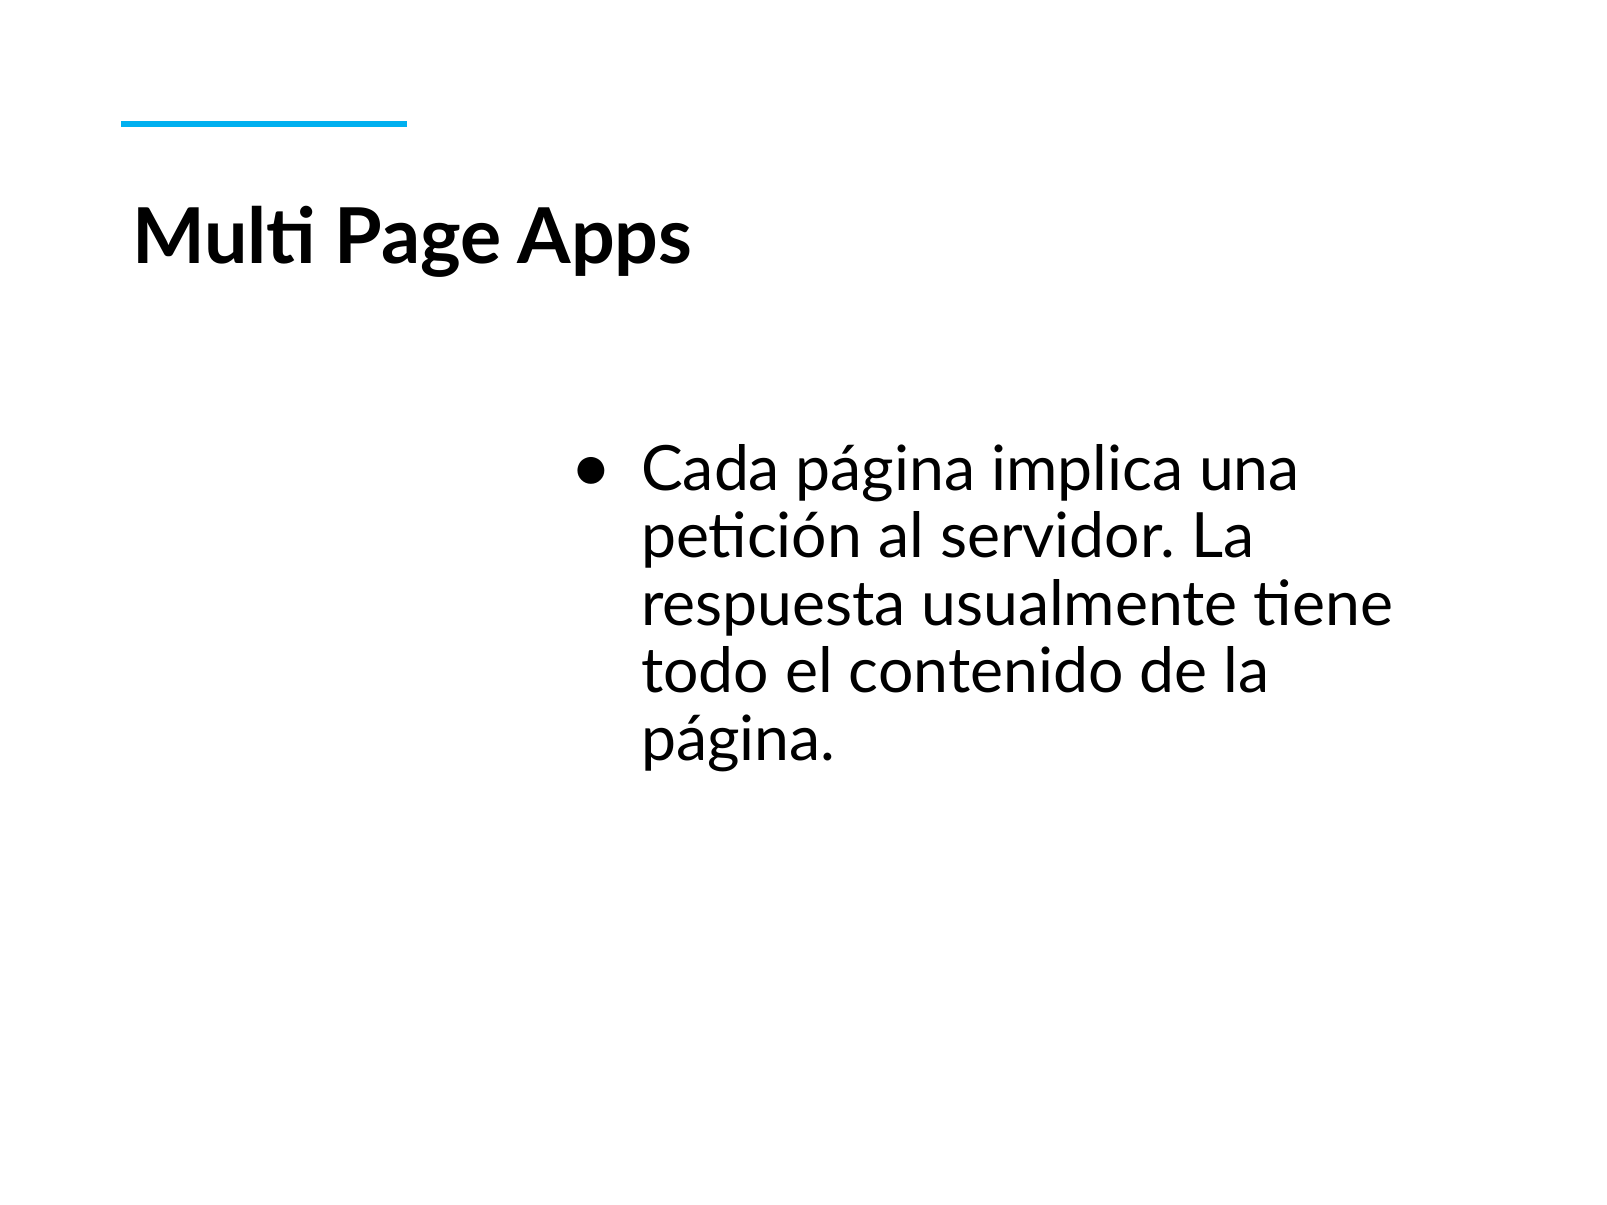

# Multi Page Apps
Cada página implica una petición al servidor. La respuesta usualmente tiene todo el contenido de la página.